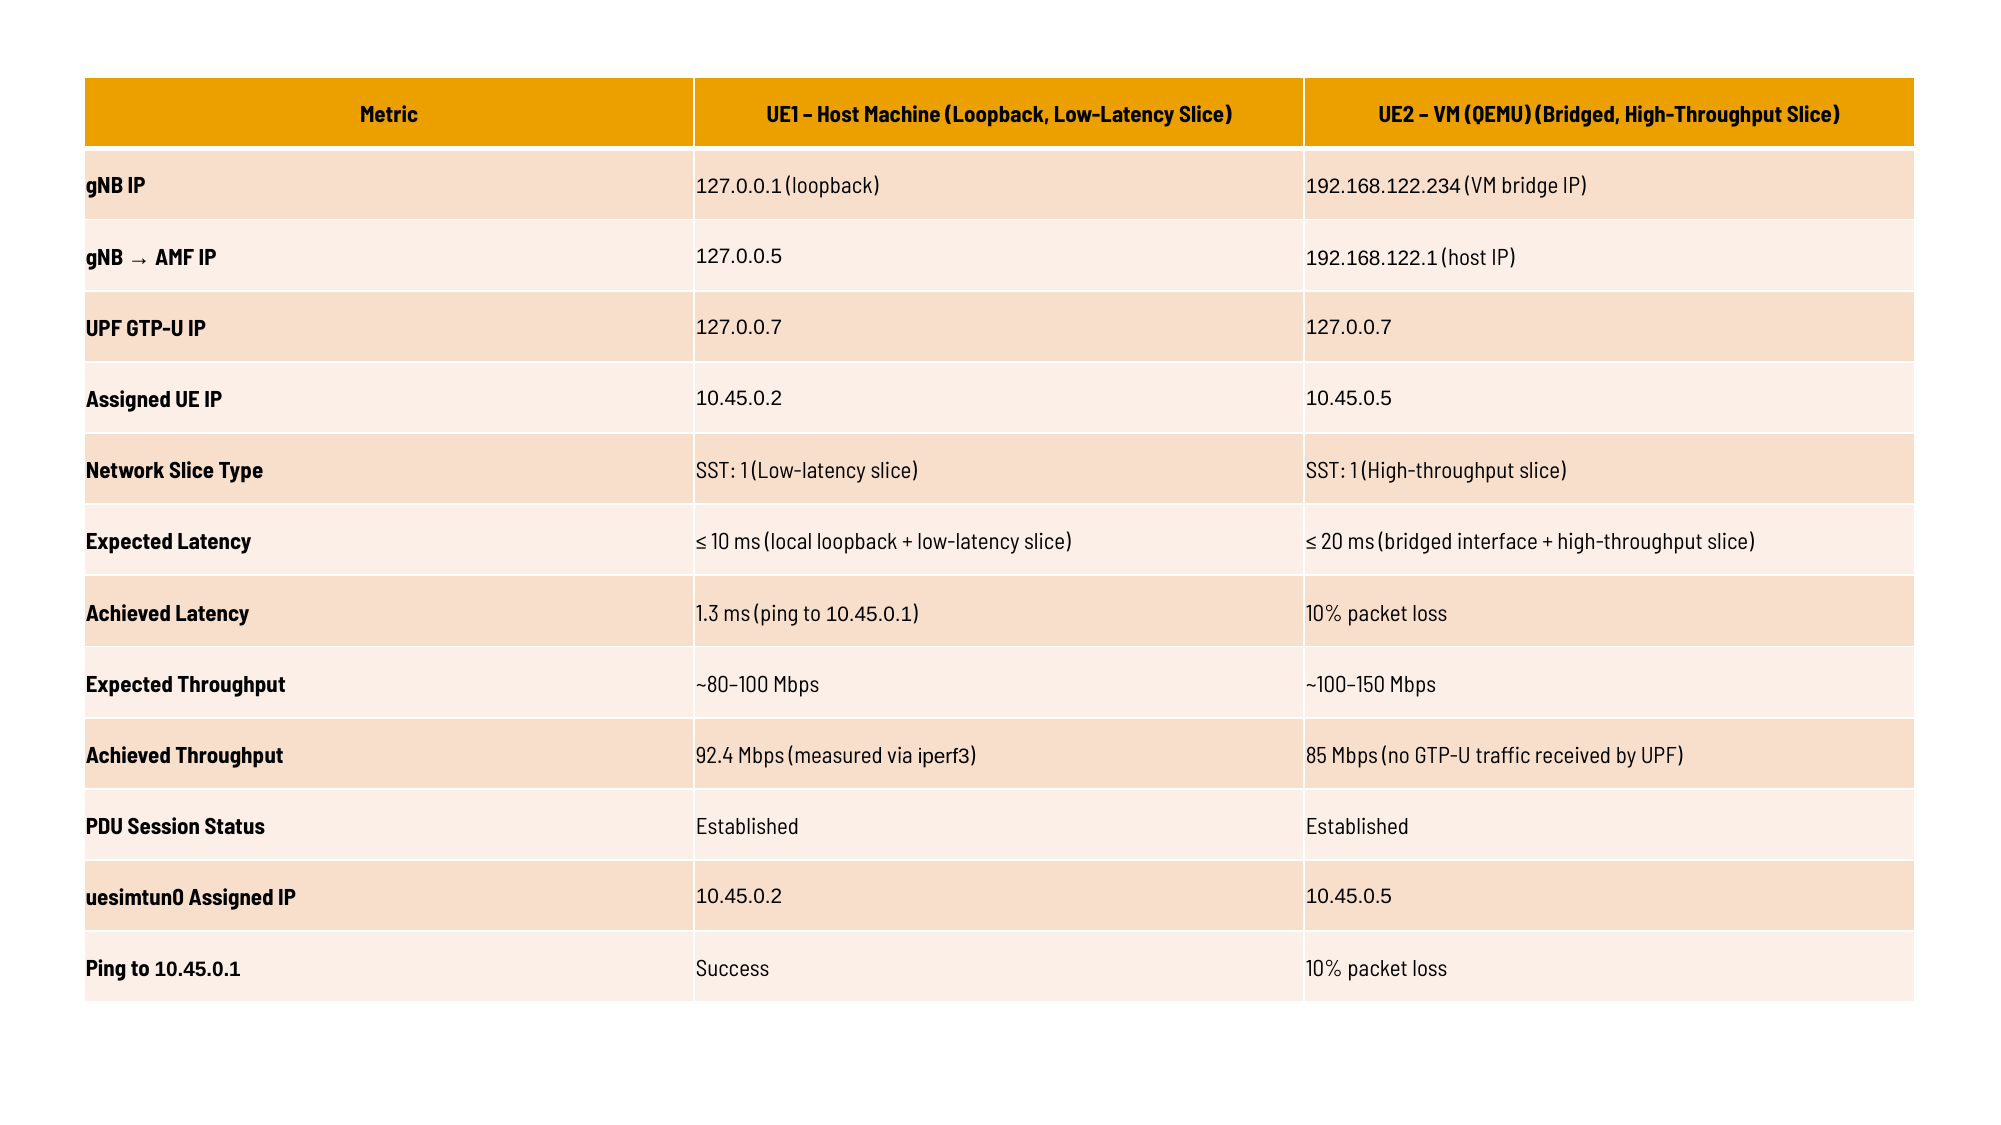

| Metric | UE1 – Host Machine (Loopback, Low-Latency Slice) | UE2 – VM (QEMU) (Bridged, High-Throughput Slice) |
| --- | --- | --- |
| gNB IP | 127.0.0.1 (loopback) | 192.168.122.234 (VM bridge IP) |
| gNB → AMF IP | 127.0.0.5 | 192.168.122.1 (host IP) |
| UPF GTP-U IP | 127.0.0.7 | 127.0.0.7 |
| Assigned UE IP | 10.45.0.2 | 10.45.0.5 |
| Network Slice Type | SST: 1 (Low-latency slice) | SST: 1 (High-throughput slice) |
| Expected Latency | ≤ 10 ms (local loopback + low-latency slice) | ≤ 20 ms (bridged interface + high-throughput slice) |
| Achieved Latency | 1.3 ms (ping to 10.45.0.1) | 10% packet loss |
| Expected Throughput | ~80–100 Mbps | ~100–150 Mbps |
| Achieved Throughput | 92.4 Mbps (measured via iperf3) | 85 Mbps (no GTP-U traffic received by UPF) |
| PDU Session Status | Established | Established |
| uesimtun0 Assigned IP | 10.45.0.2 | 10.45.0.5 |
| Ping to 10.45.0.1 | Success | 10% packet loss |
#